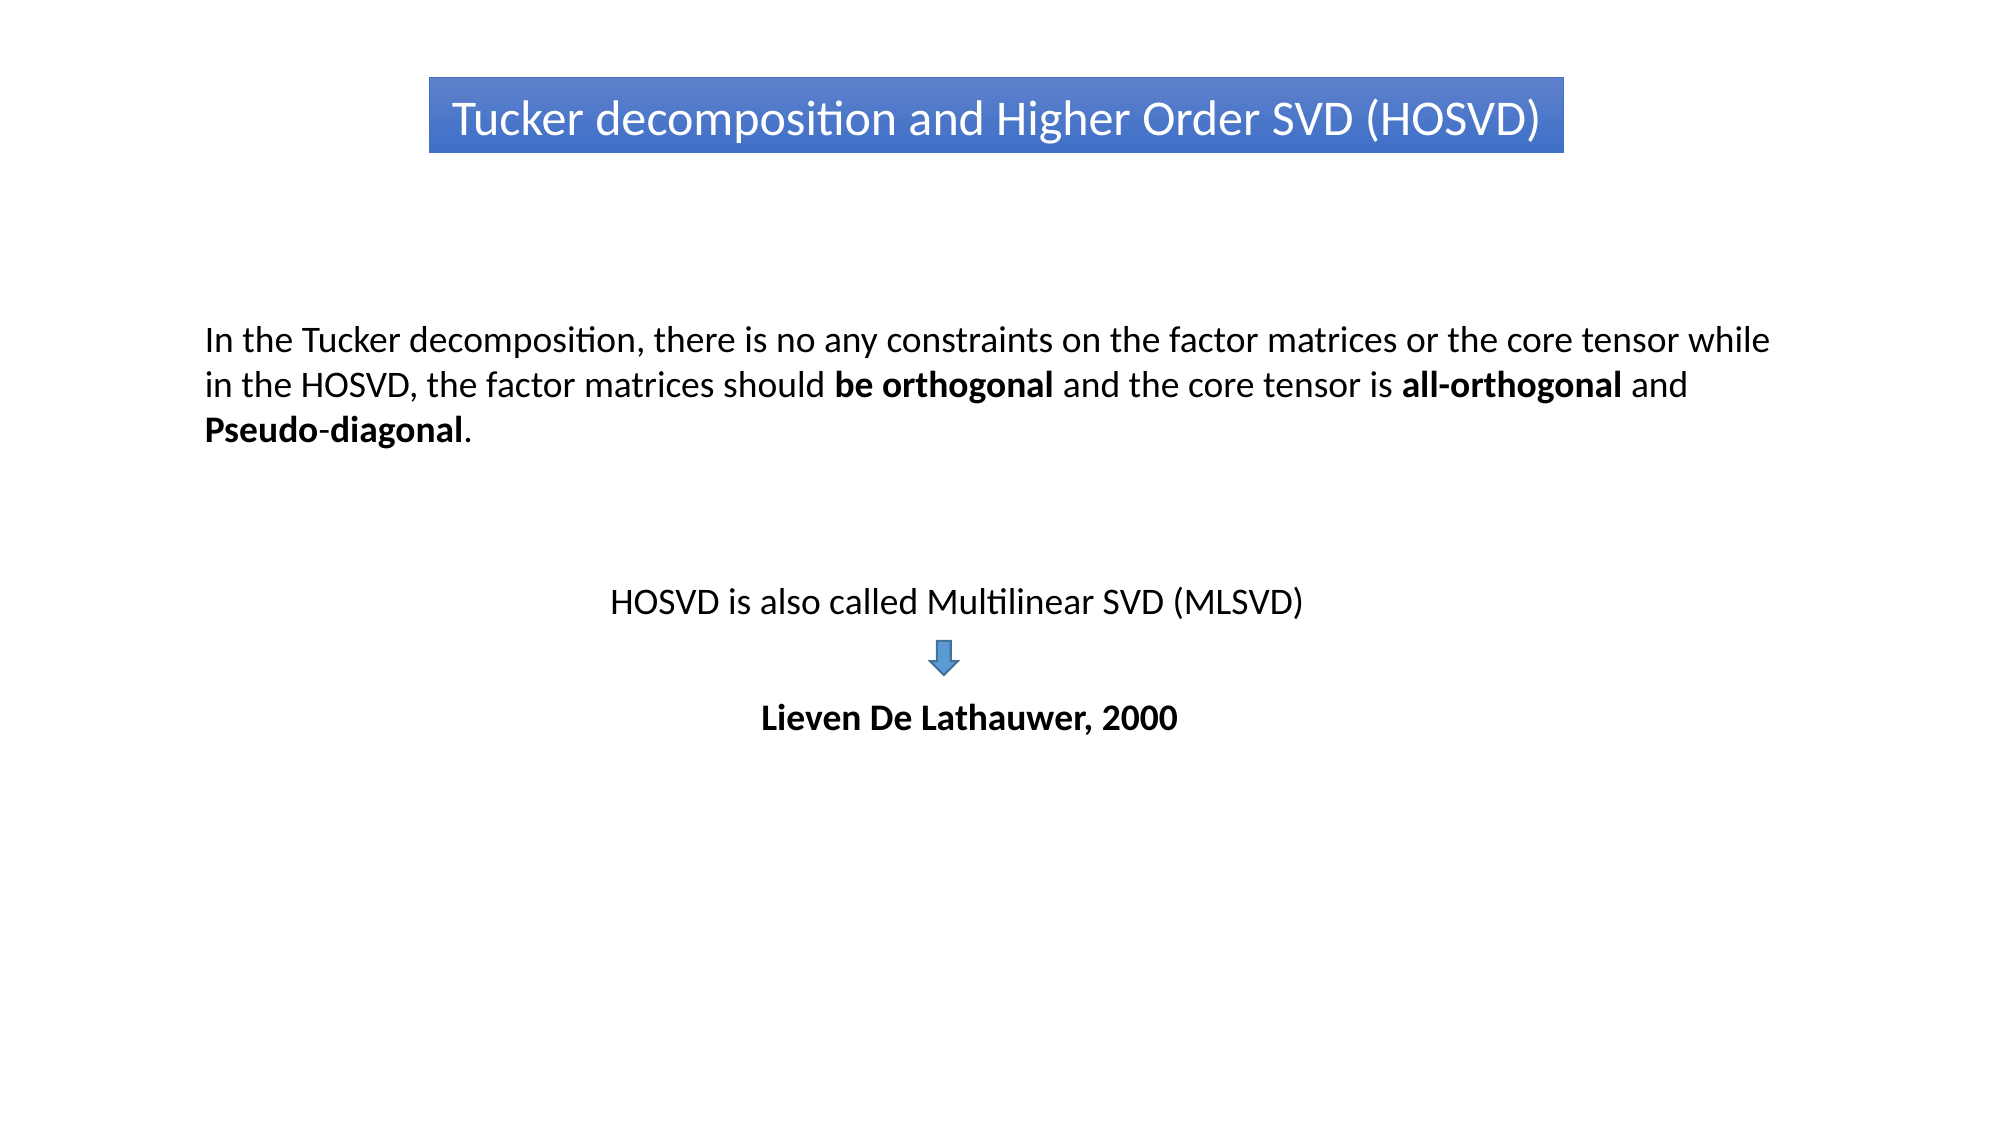

Tucker decomposition and Higher Order SVD (HOSVD)
In the Tucker decomposition, there is no any constraints on the factor matrices or the core tensor while in the HOSVD, the factor matrices should be orthogonal and the core tensor is all-orthogonal and Pseudo-diagonal.
HOSVD is also called Multilinear SVD (MLSVD)

Lieven De Lathauwer, 2000